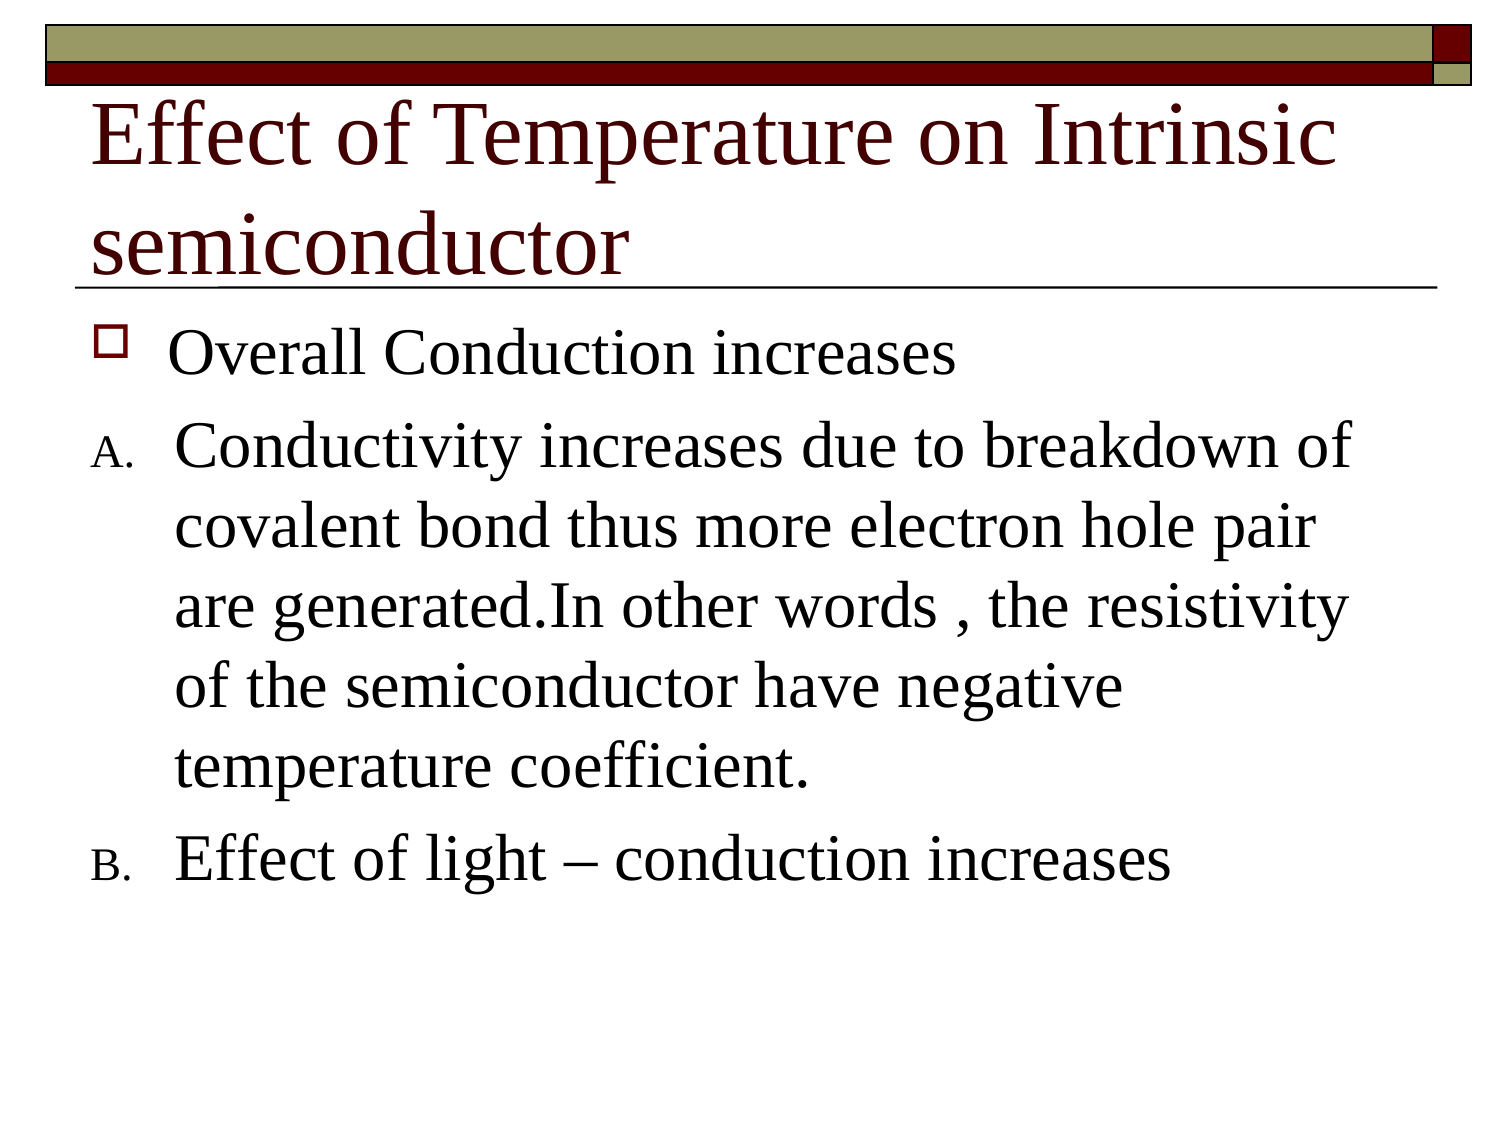

# Effect of Temperature on Intrinsic semiconductor
Overall Conduction increases
Conductivity increases due to breakdown of covalent bond thus more electron hole pair are generated.In other words , the resistivity of the semiconductor have negative temperature coefficient.
Effect of light – conduction increases